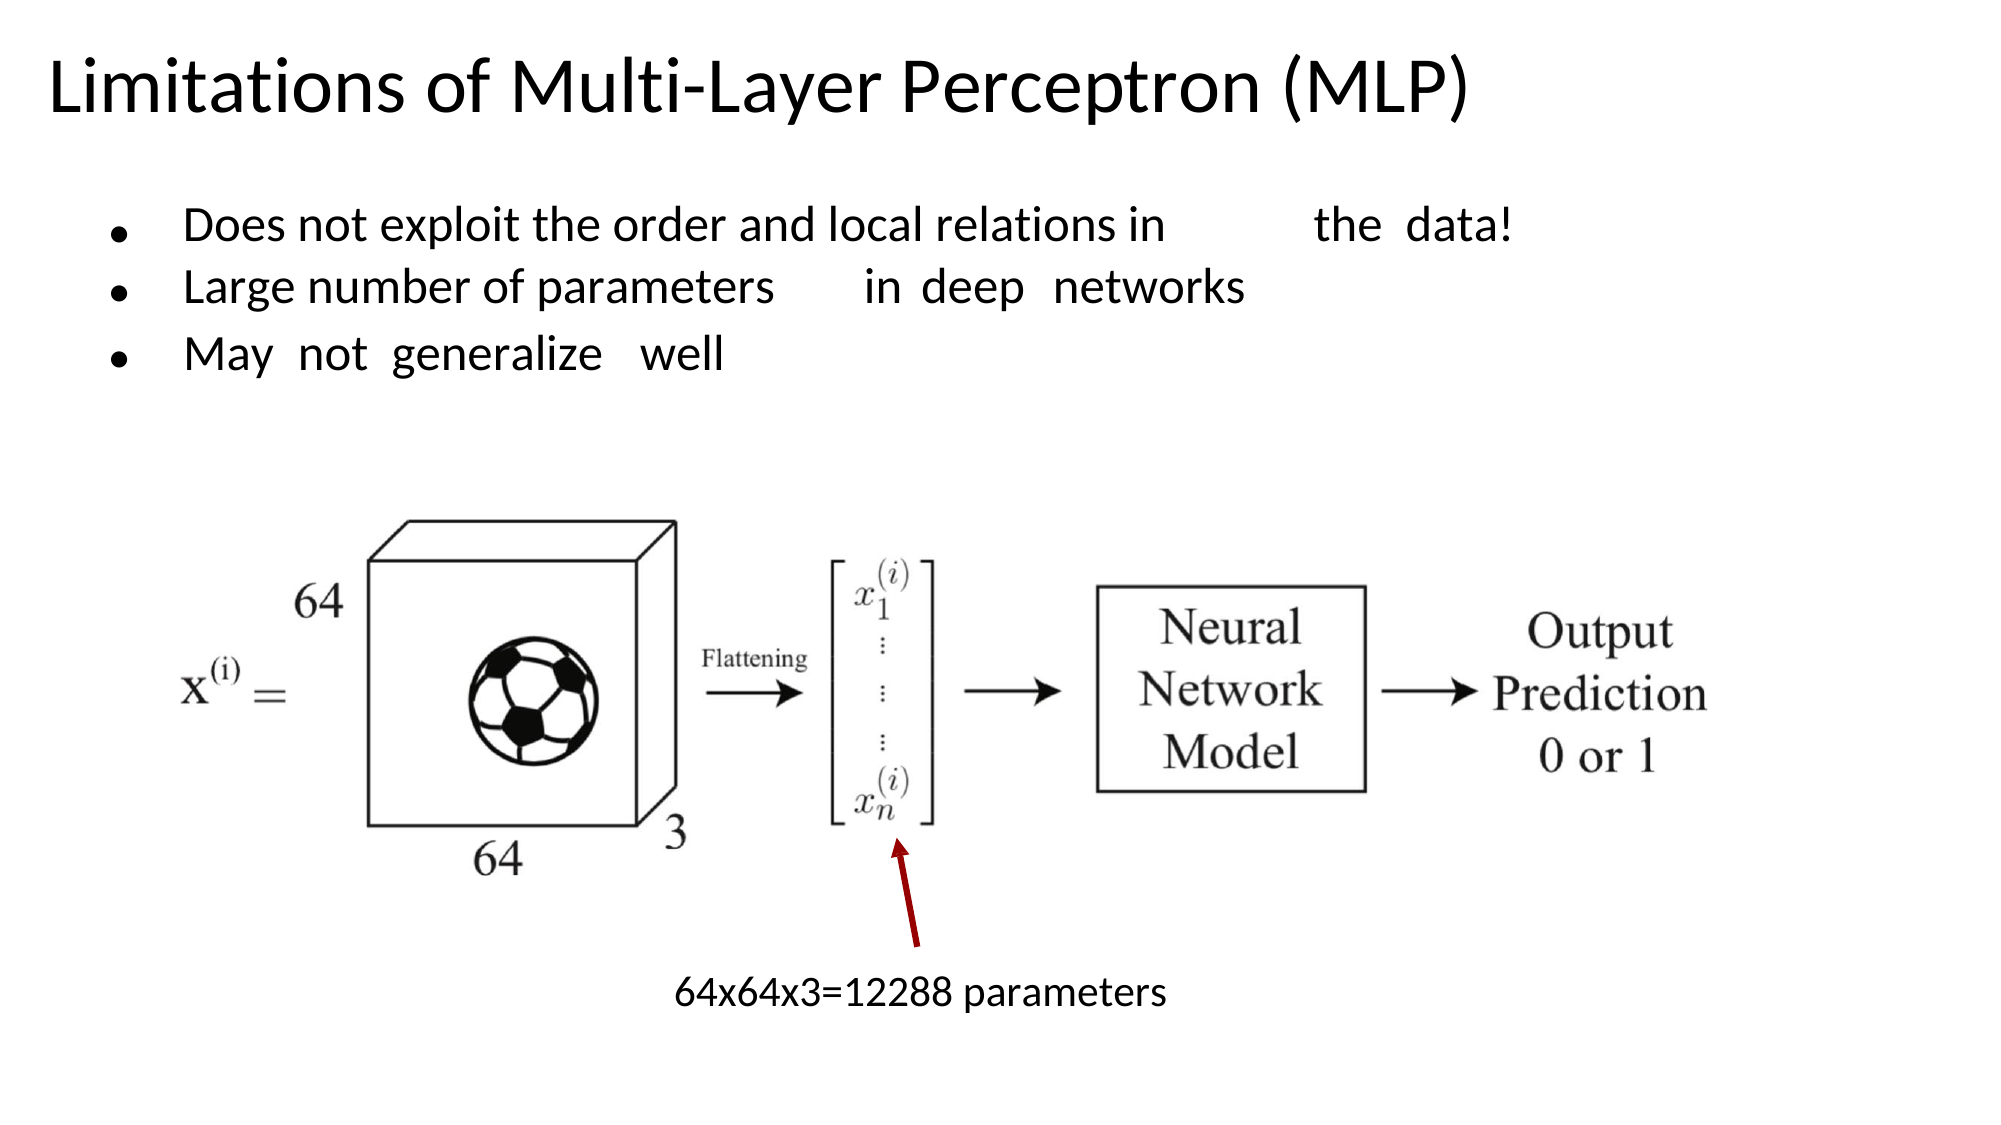

Limitations of Multi-Layer Perceptron (MLP)
Does not exploit the order and local relations in
the
data!
●
●
●
Large number of parameters
in
deep
networks
May
not
generalize
well

64x64x3=12288 parameters